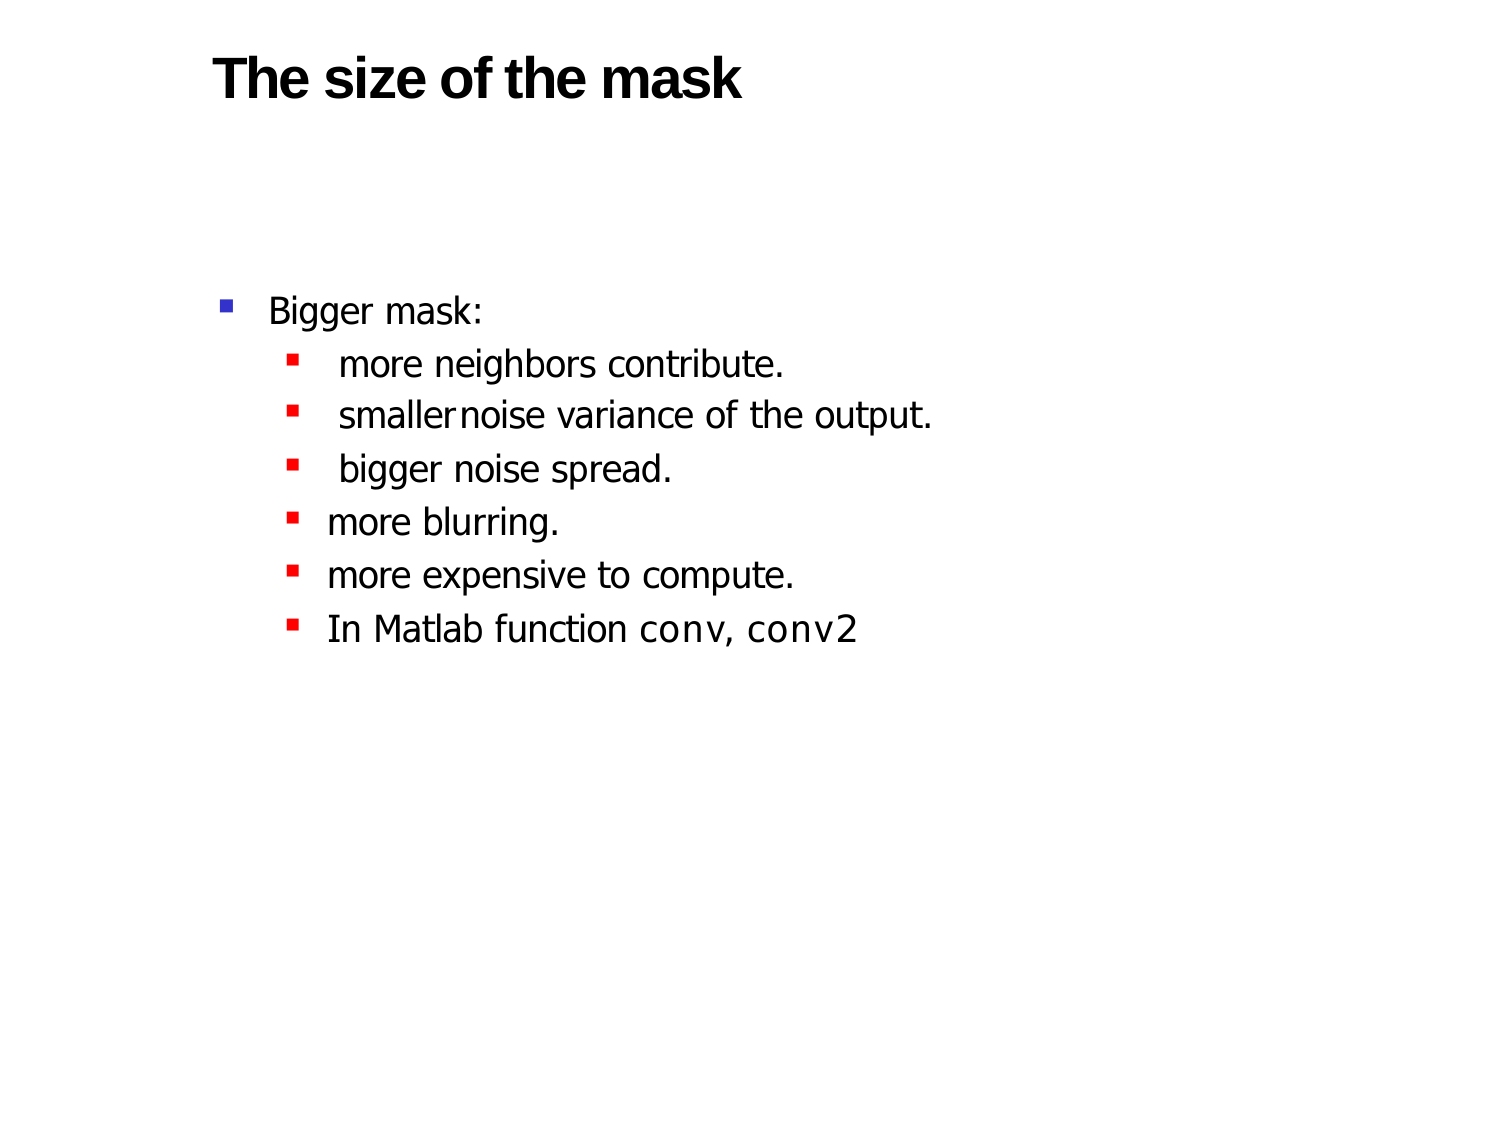

# The size of the mask
Bigger mask:
more neighbors contribute.
smaller	noise variance of the output.
bigger noise spread.
more blurring.
more expensive to compute.
In Matlab function conv, conv2
21